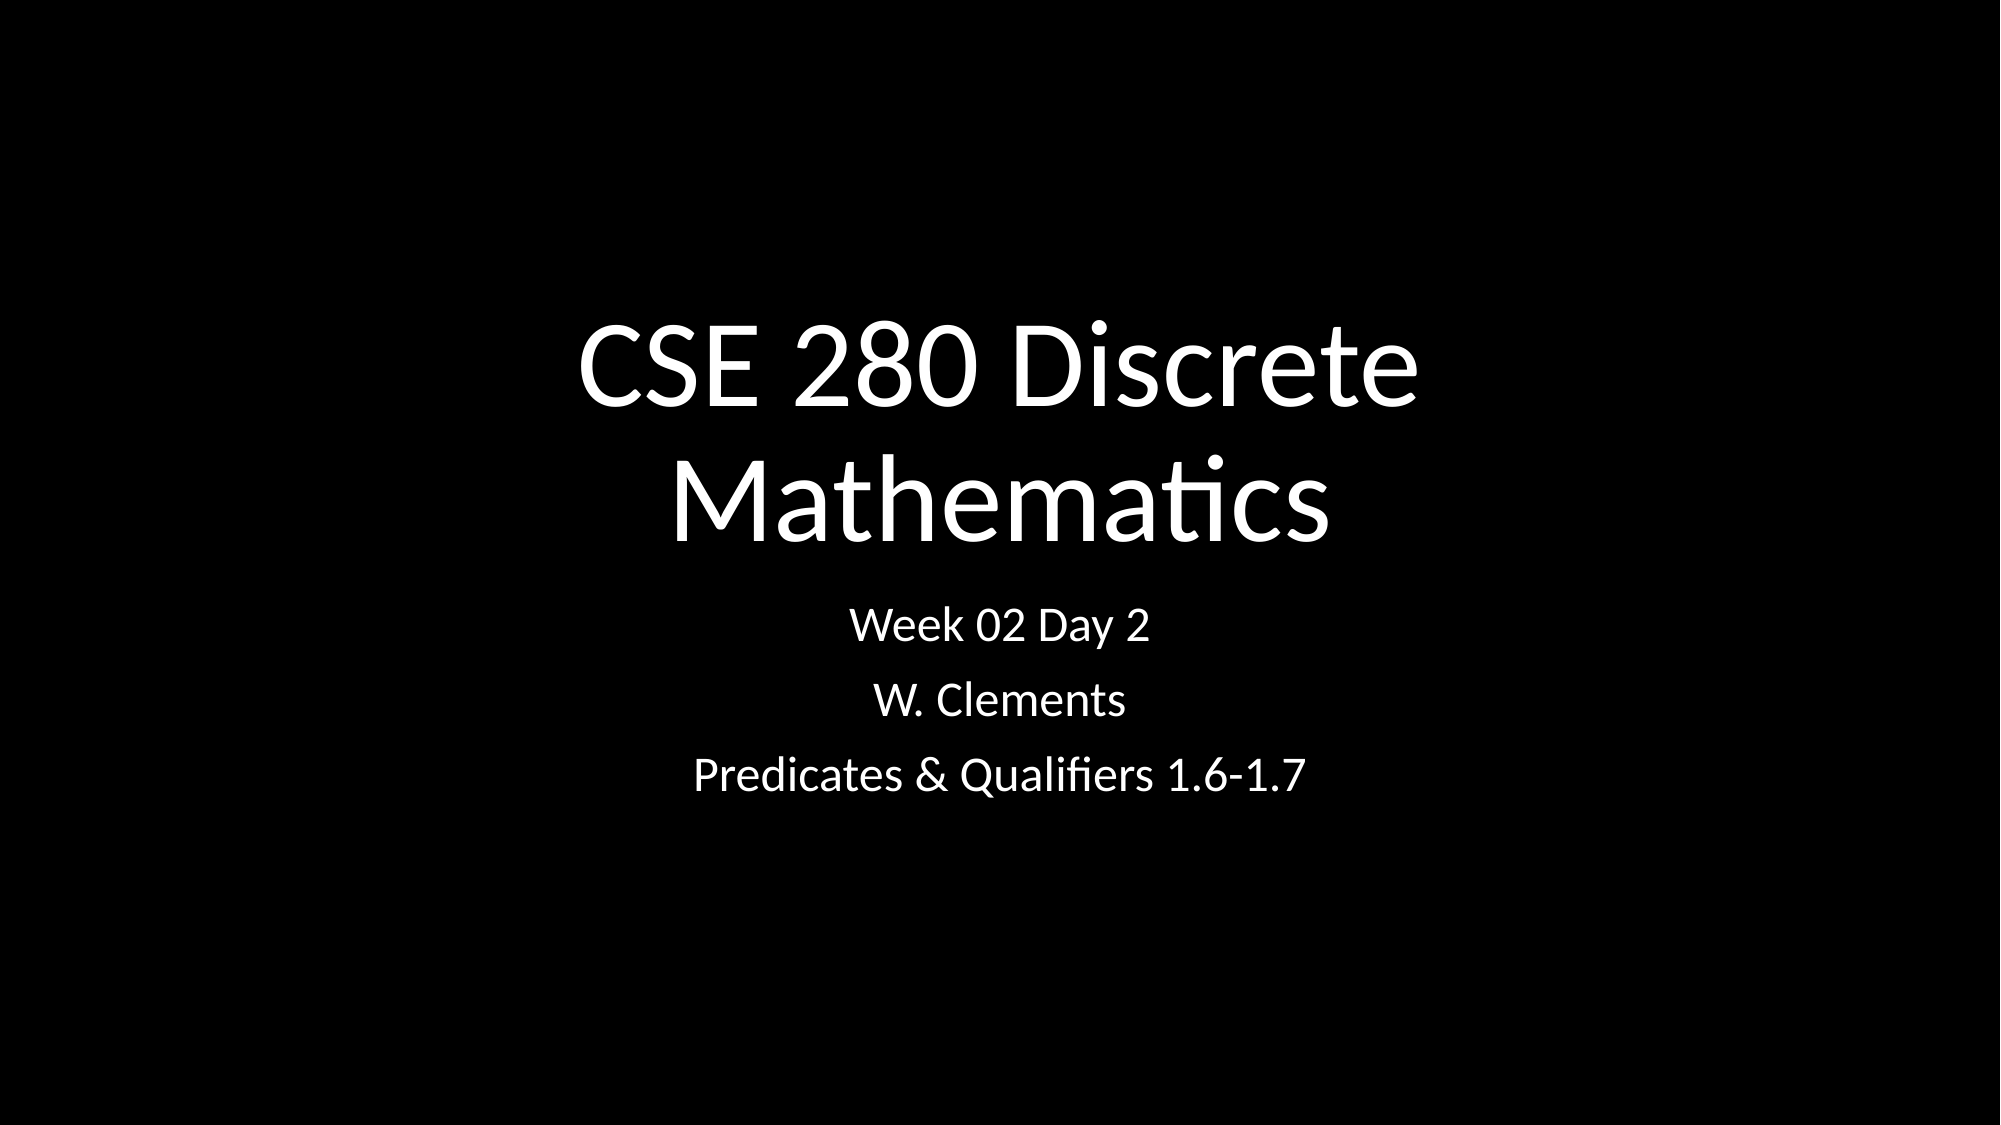

# CSE 280 Discrete Mathematics
Week 02 Day 2
W. Clements
Predicates & Qualifiers 1.6-1.7